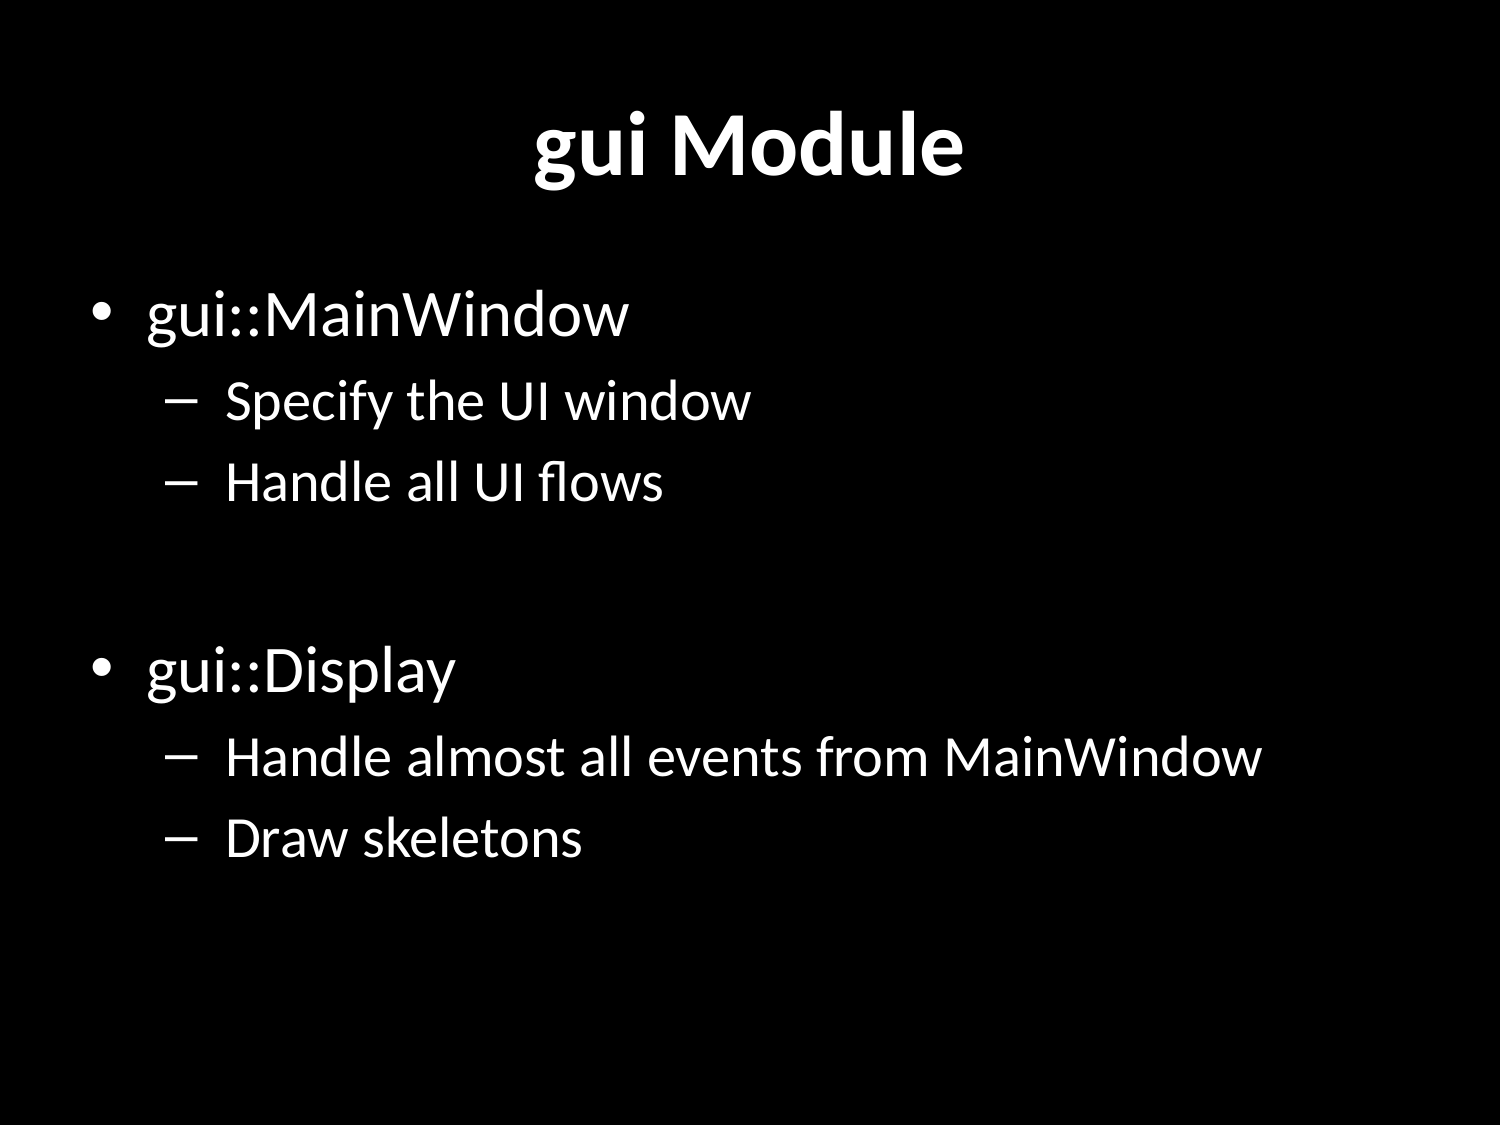

# gui Module
gui::MainWindow
 Specify the UI window
 Handle all UI flows

gui::Display
 Handle almost all events from MainWindow
 Draw skeletons